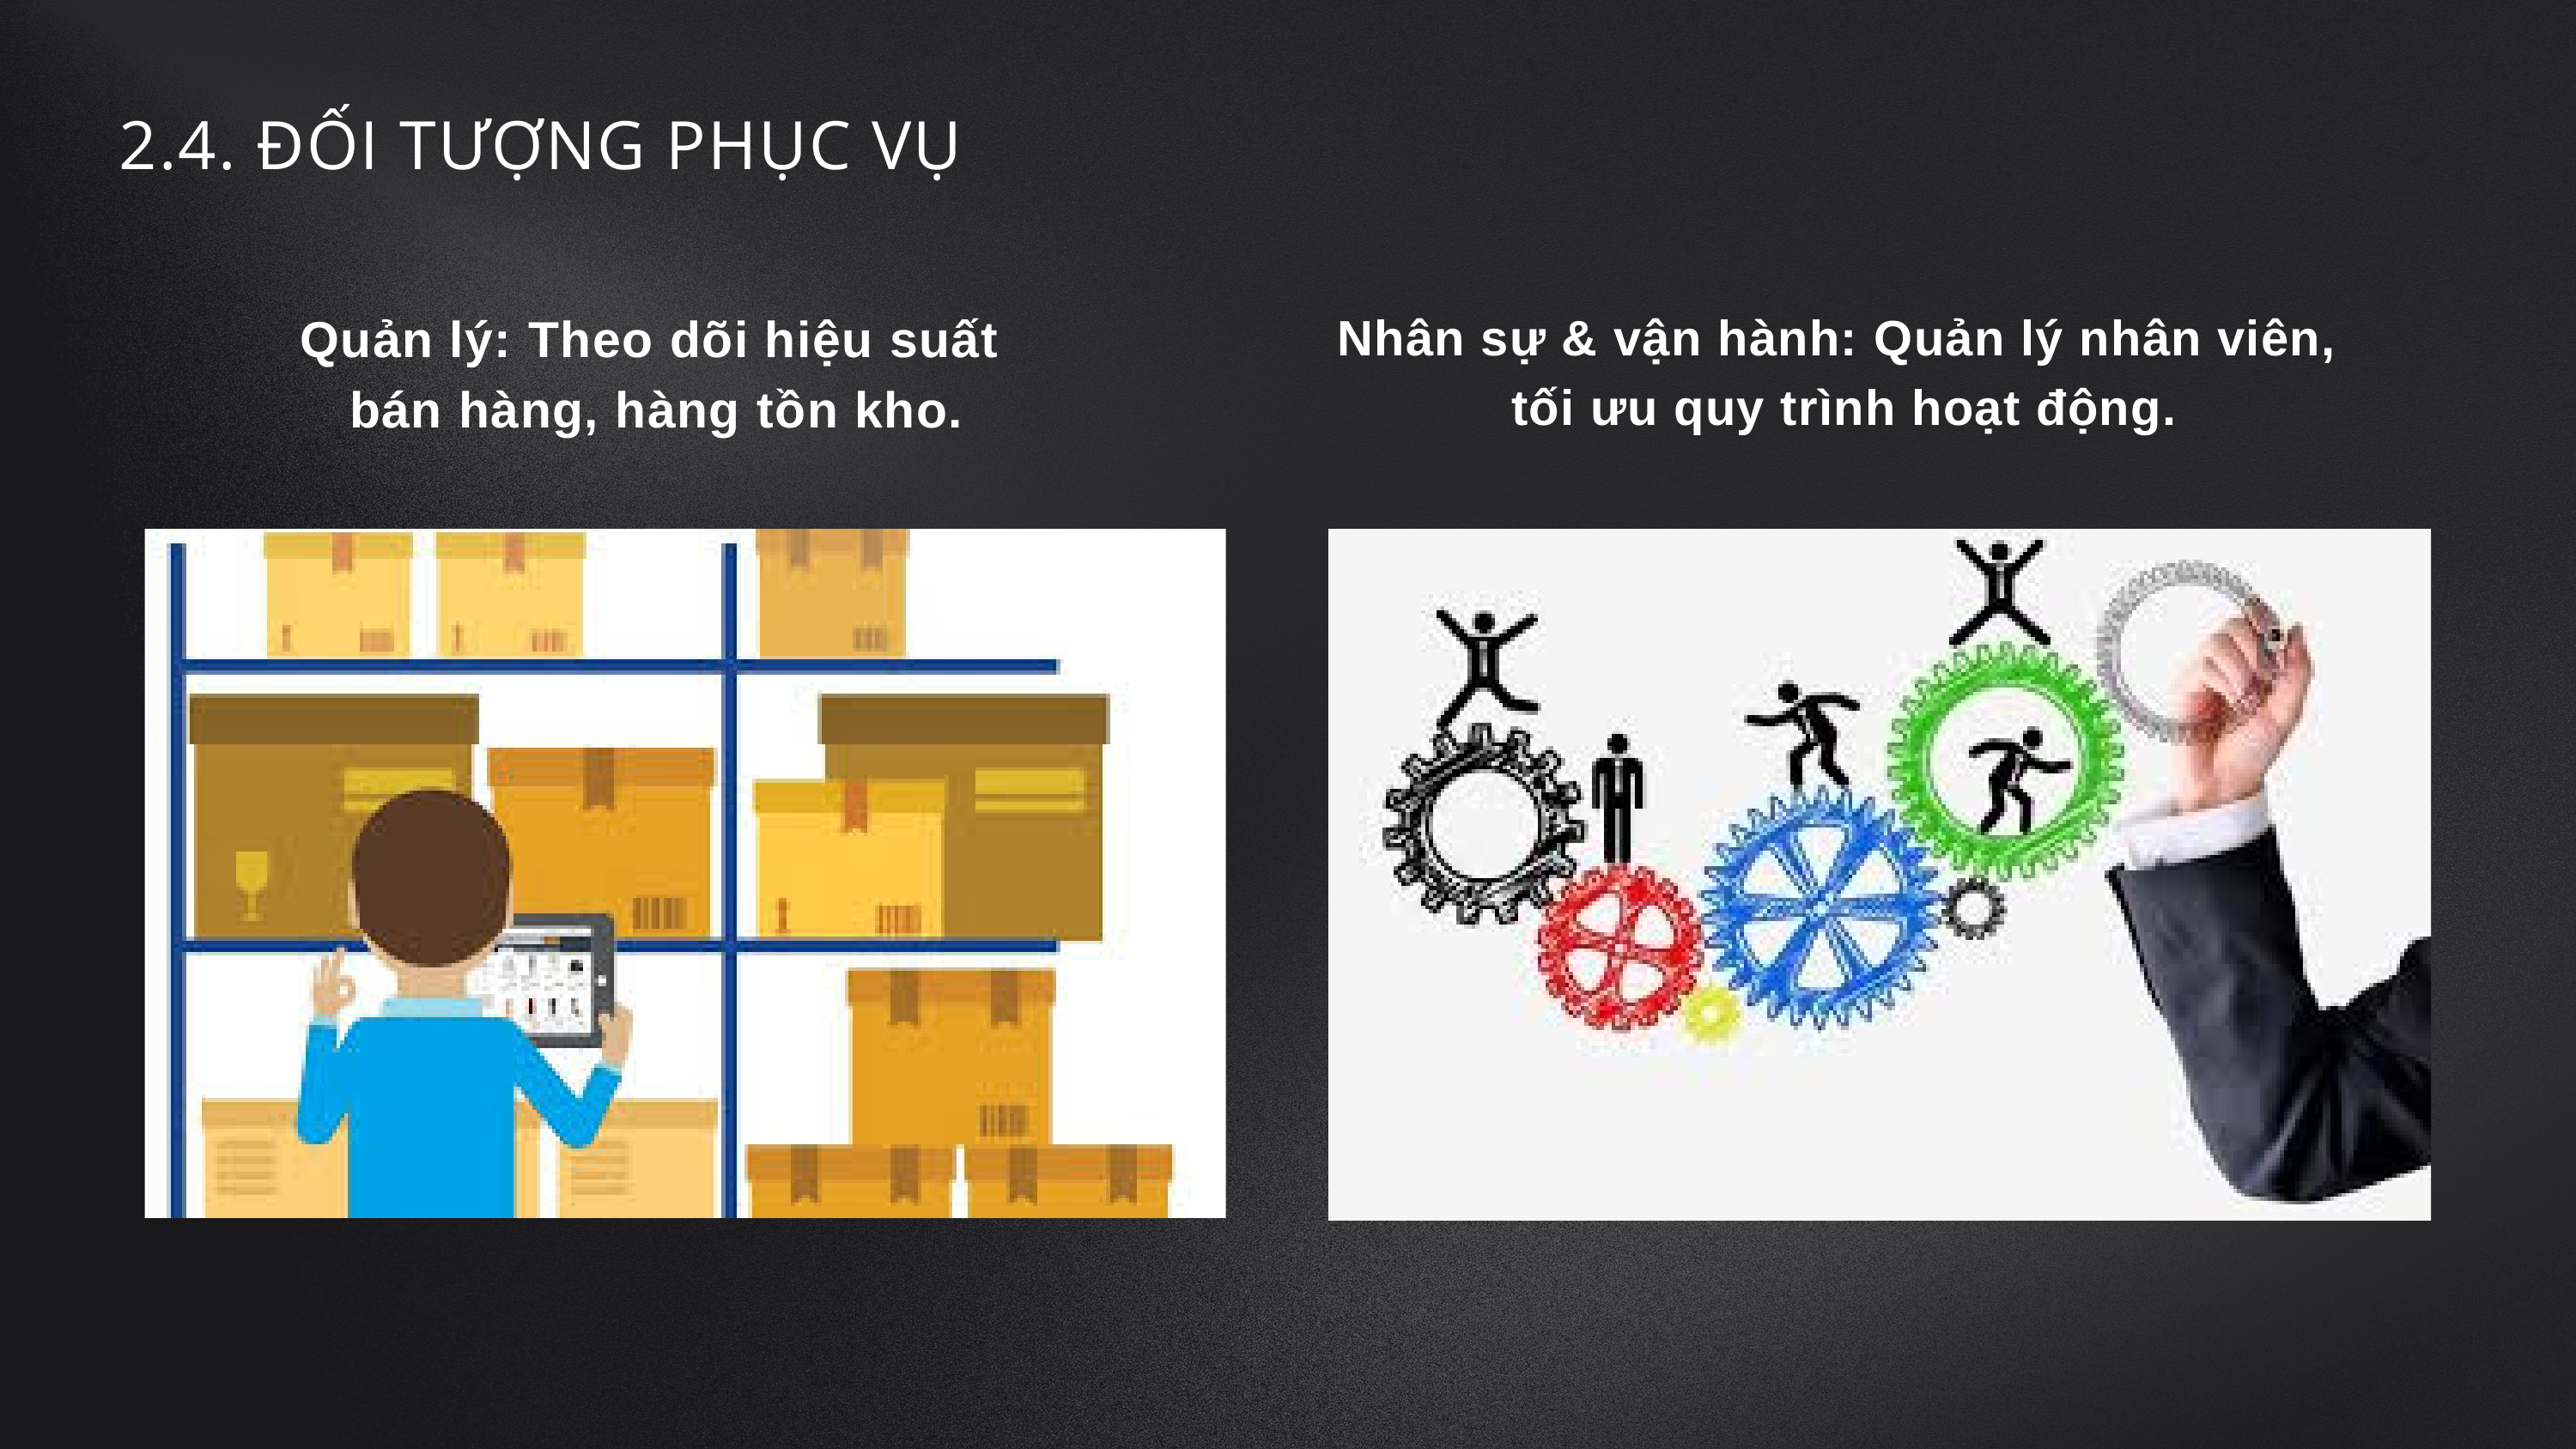

2.4. ĐỐI TƯỢNG PHỤC VỤ

Quản lý: Theo dõi hiệu suất
bán hàng, hàng tồn kho.
Nhân sự & vận hành: Quản lý nhân viên,
 tối ưu quy trình hoạt động.